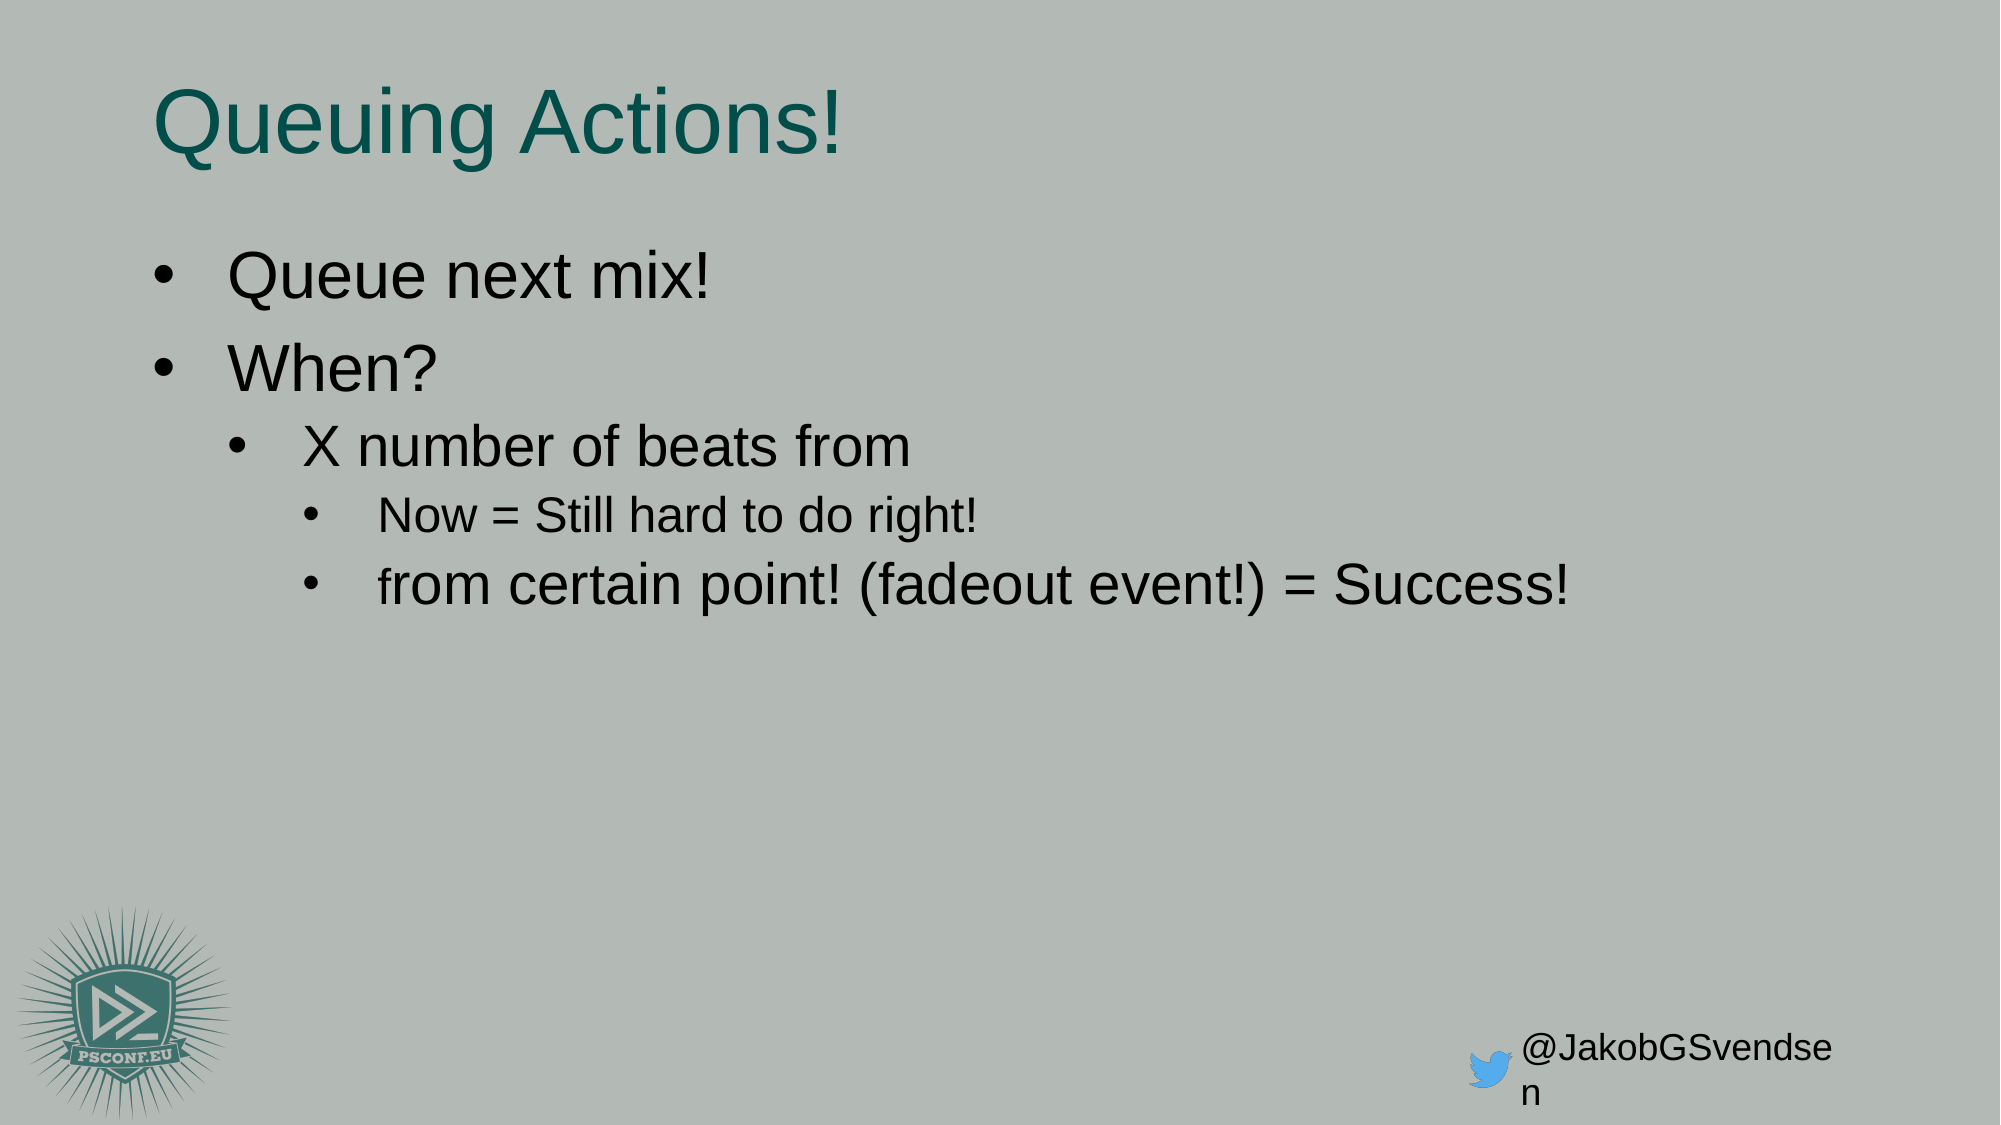

# Queuing Actions!
Queue next mix!
When?
X number of beats from
Now = Still hard to do right!
from certain point! (fadeout event!) = Success!

@JakobGSvendsen